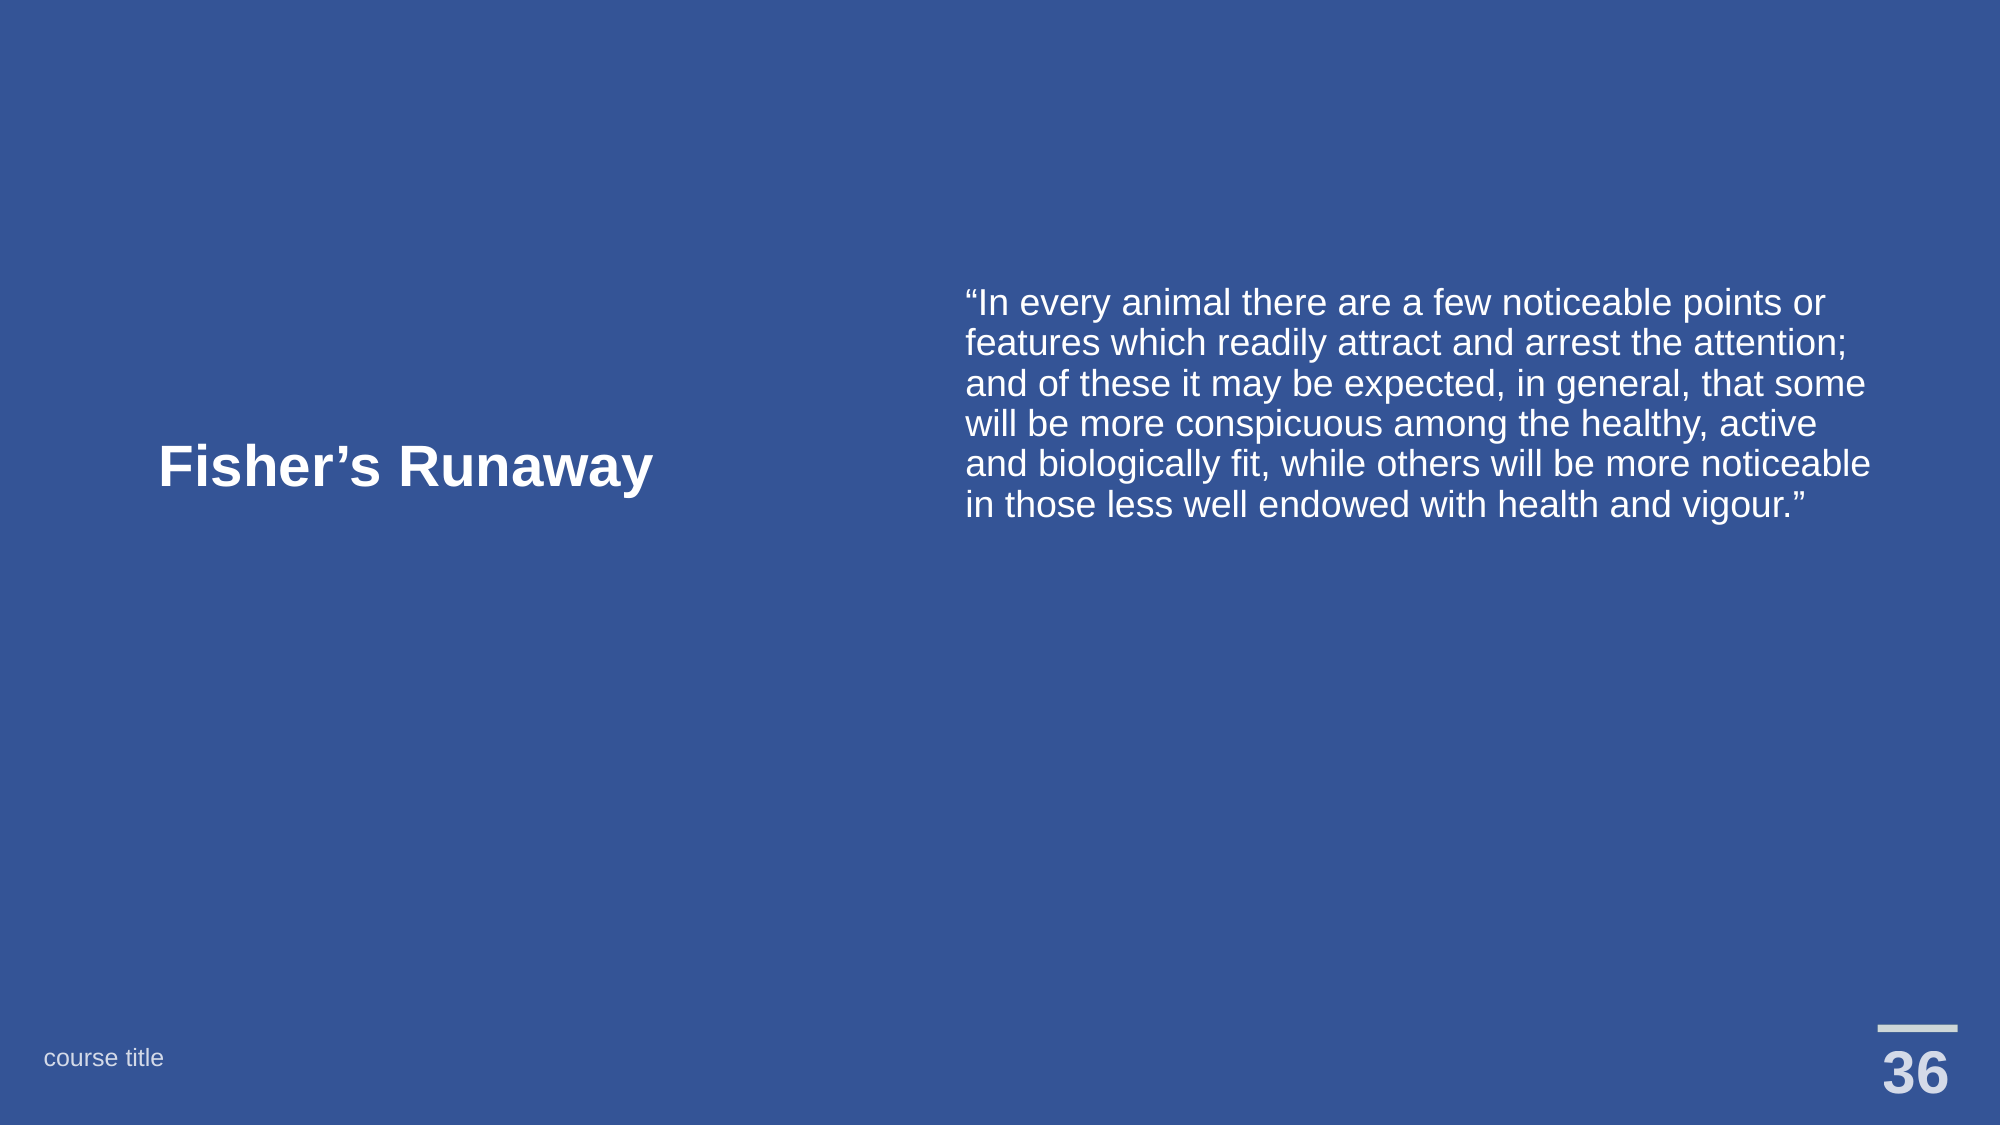

# Fisher’s Runaway
“In every animal there are a few noticeable points or features which readily attract and arrest the attention; and of these it may be expected, in general, that some will be more conspicuous among the healthy, active and biologically fit, while others will be more noticeable in those less well endowed with health and vigour.”
36
course title